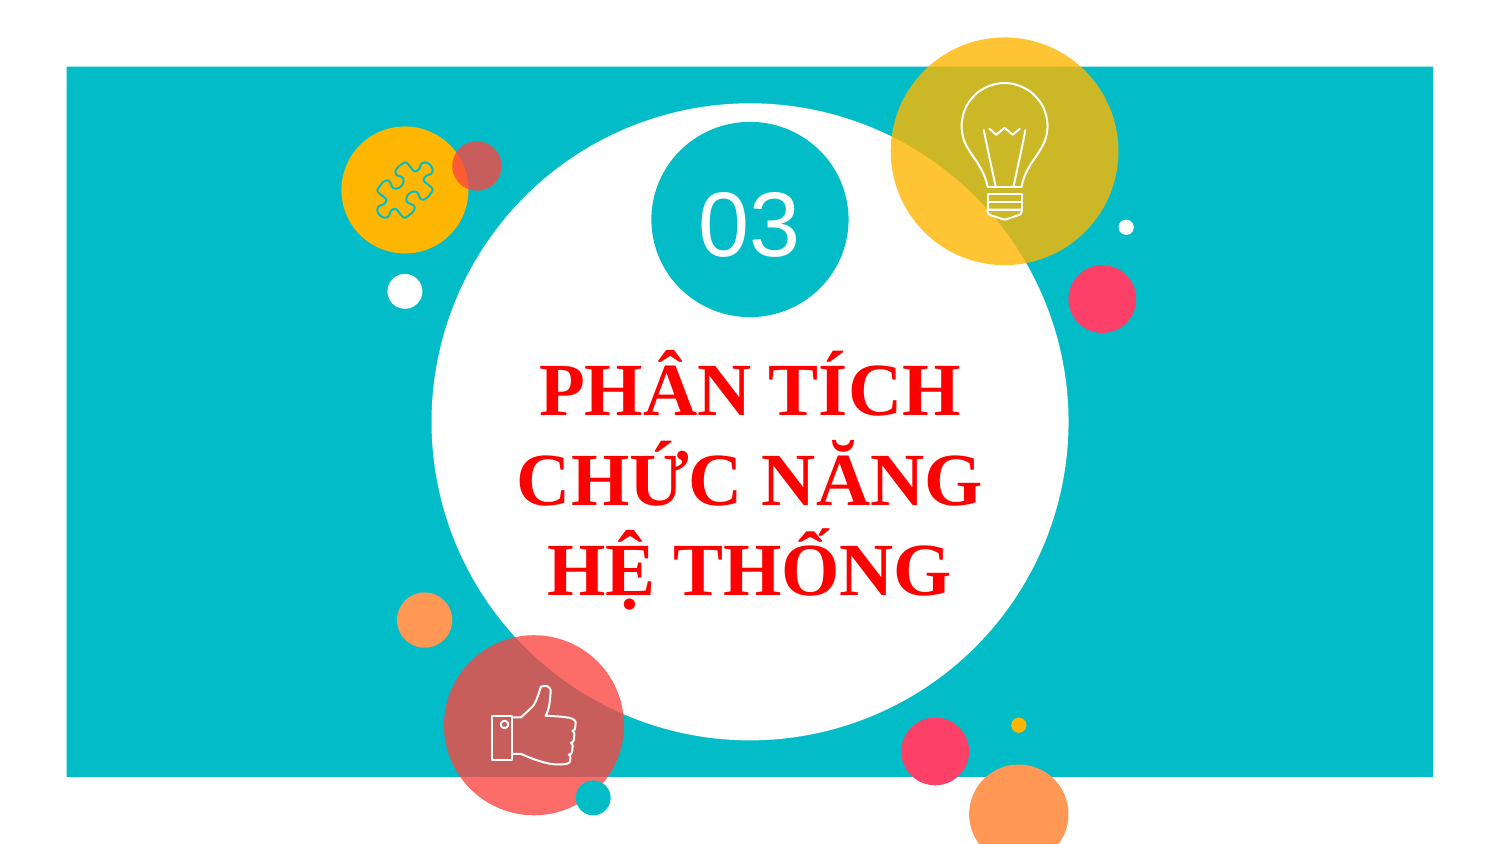

03
PHÂN TÍCH CHỨC NĂNG HỆ THỐNG